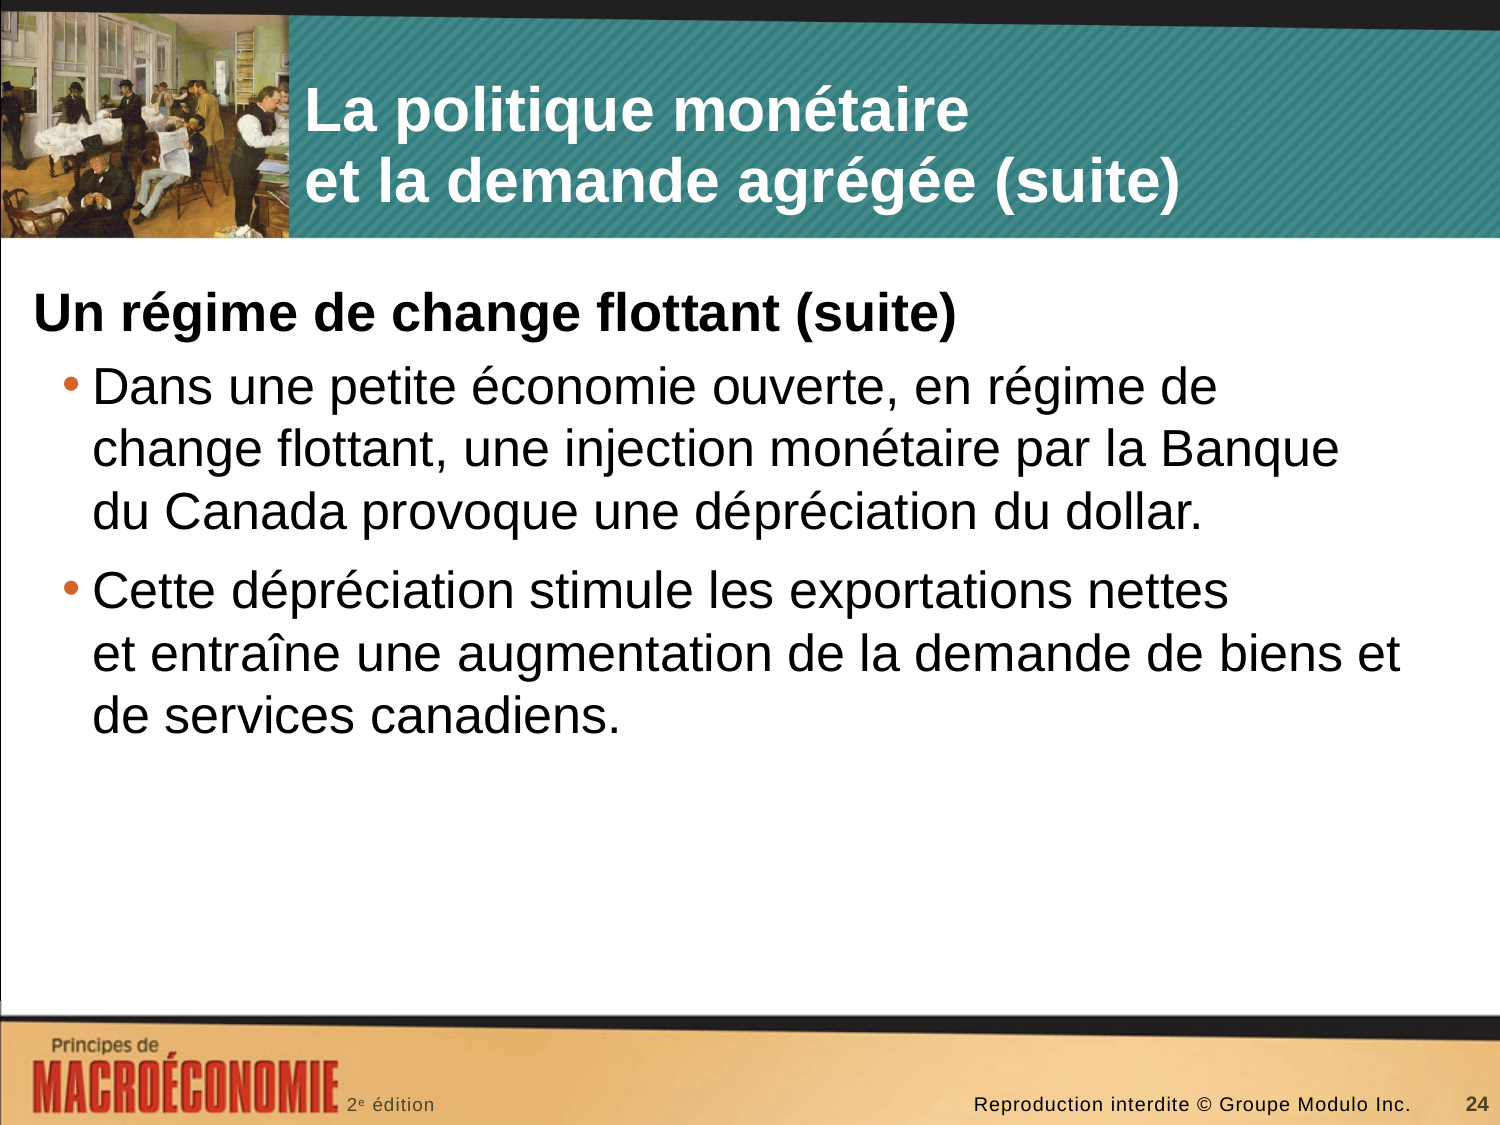

# La politique monétaire et la demande agrégée (suite)
Un régime de change flottant (suite)
Dans une petite économie ouverte, en régime de  change flottant, une injection monétaire par la Banque  du Canada provoque une dépréciation du dollar.
Cette dépréciation stimule les exportations nettes          et entraîne une augmentation de la demande de biens et de services canadiens.
24